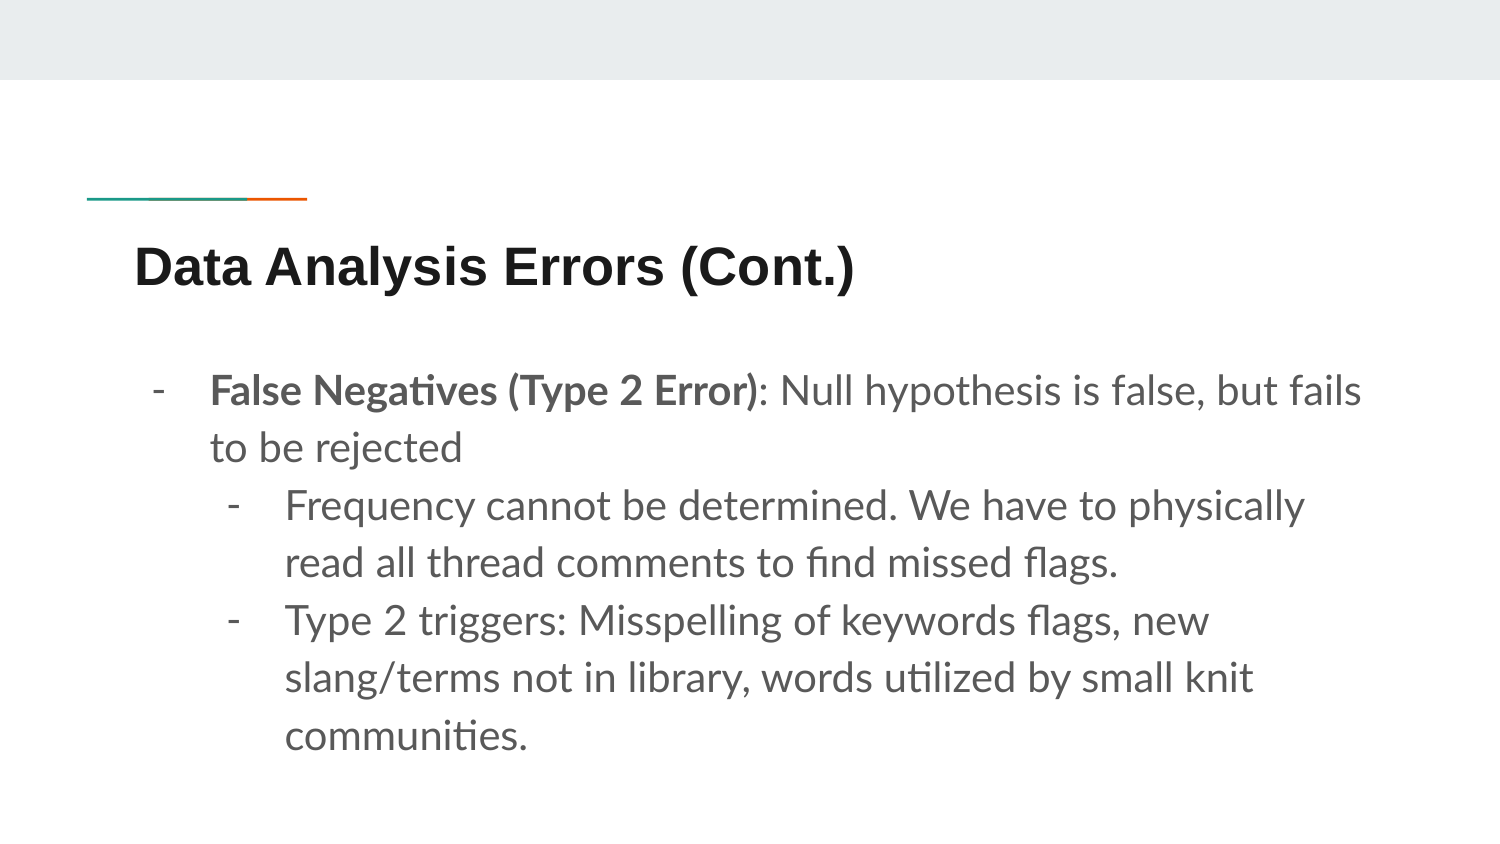

# Data Analysis Errors (Cont.)
False Negatives (Type 2 Error): Null hypothesis is false, but fails to be rejected
Frequency cannot be determined. We have to physically read all thread comments to find missed flags.
Type 2 triggers: Misspelling of keywords flags, new slang/terms not in library, words utilized by small knit communities.